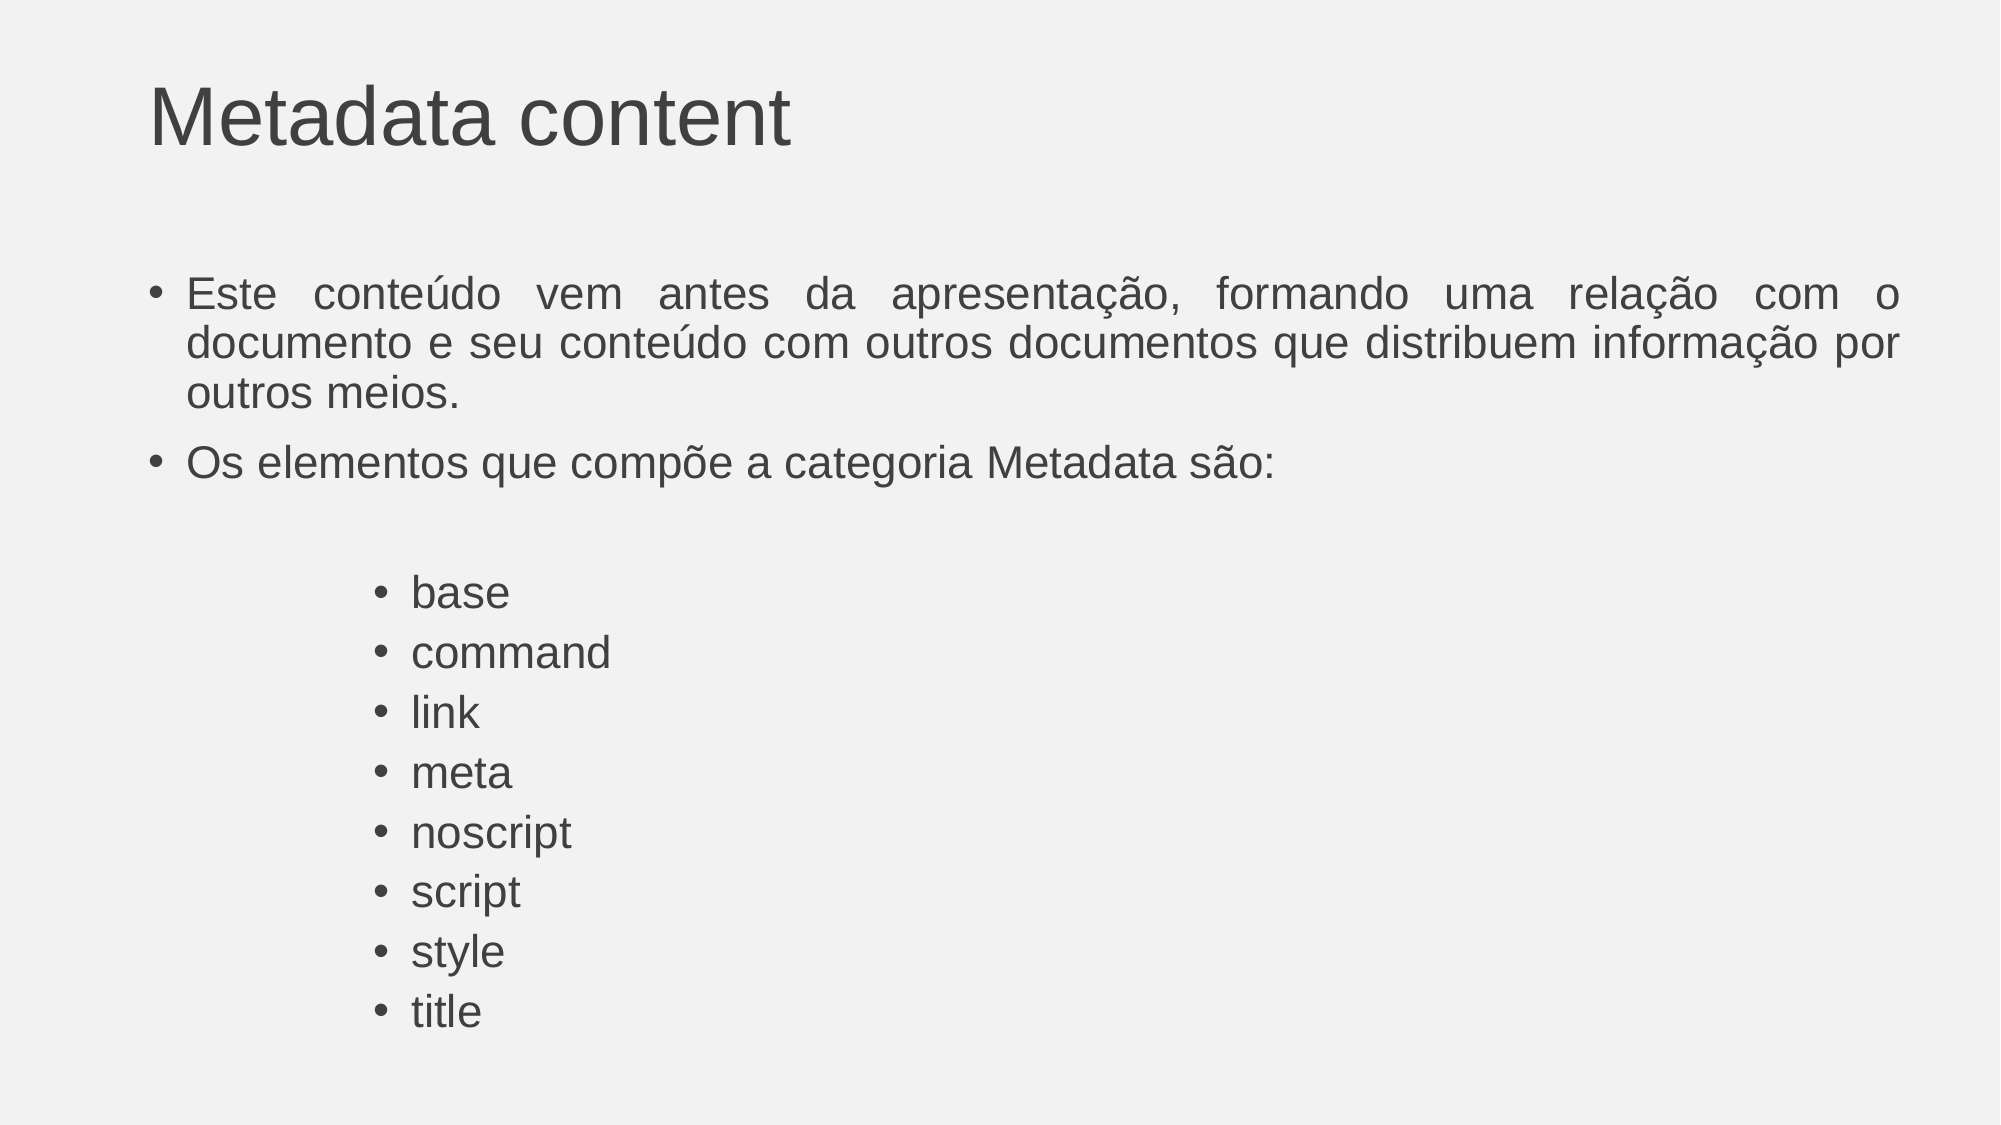

# Metadata content
Este conteúdo vem antes da apresentação, formando uma relação com o documento e seu conteúdo com outros documentos que distribuem informação por outros meios.
Os elementos que compõe a categoria Metadata são:

base
command
link
meta
noscript
script
style
title